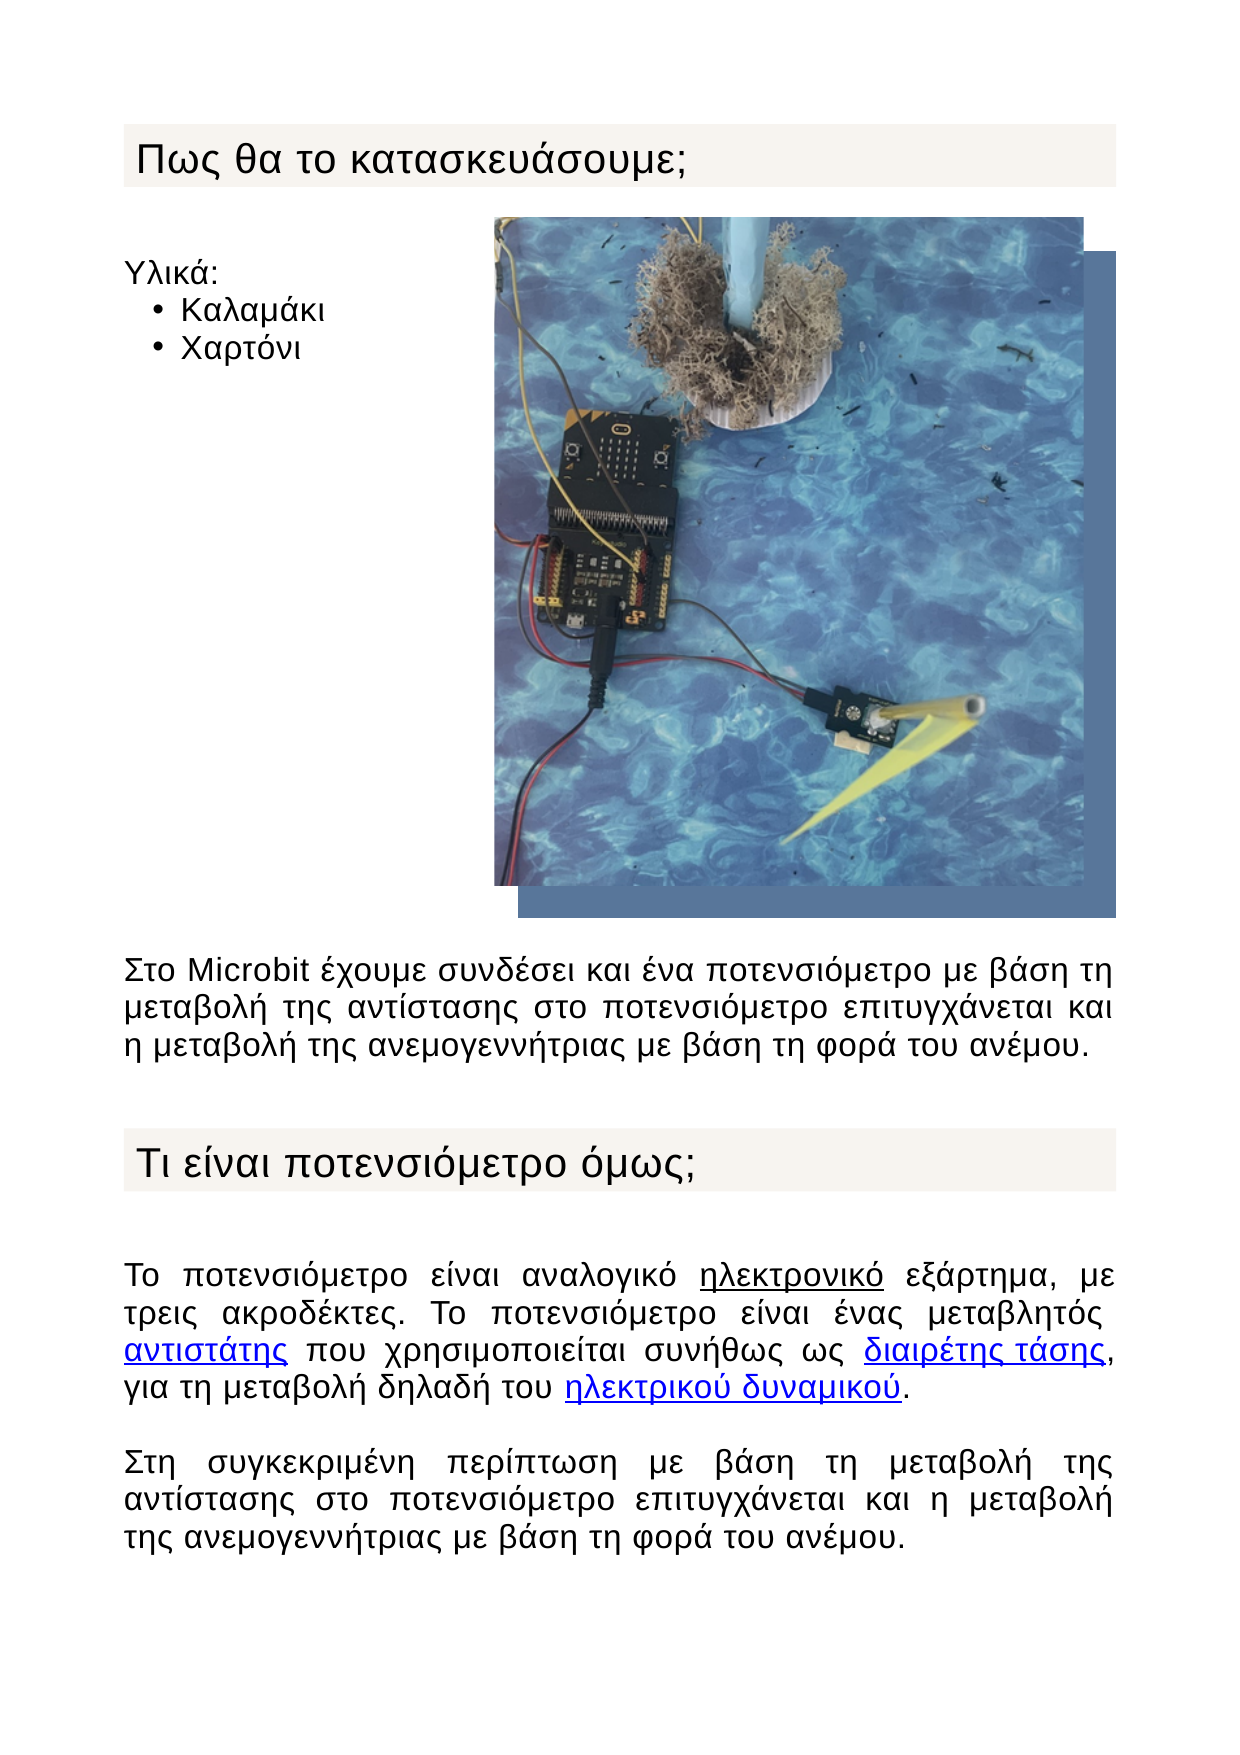

Πως θα το κατασκευάσουμε;

Υλικά:
Καλαμάκι
Χαρτόνι
Στο Microbit έχουμε συνδέσει και ένα ποτενσιόμετρο με βάση τη μεταβολή της αντίστασης στο ποτενσιόμετρο επιτυγχάνεται και η μεταβολή της ανεμογεννήτριας με βάση τη φορά του ανέμου.

Τι είναι ποτενσιόμετρο όμως;
Το ποτενσιόμετρο είναι αναλογικό ηλεκτρονικό εξάρτημα, με τρεις ακροδέκτες. Το ποτενσιόμετρο είναι ένας μεταβλητός αντιστάτης που χρησιμοποιείται συνήθως ως διαιρέτης τάσης, για τη μεταβολή δηλαδή του ηλεκτρικού δυναμικού.

Στη συγκεκριμένη περίπτωση με βάση τη μεταβολή της αντίστασης στο ποτενσιόμετρο επιτυγχάνεται και η μεταβολή της ανεμογεννήτριας με βάση τη φορά του ανέμου.